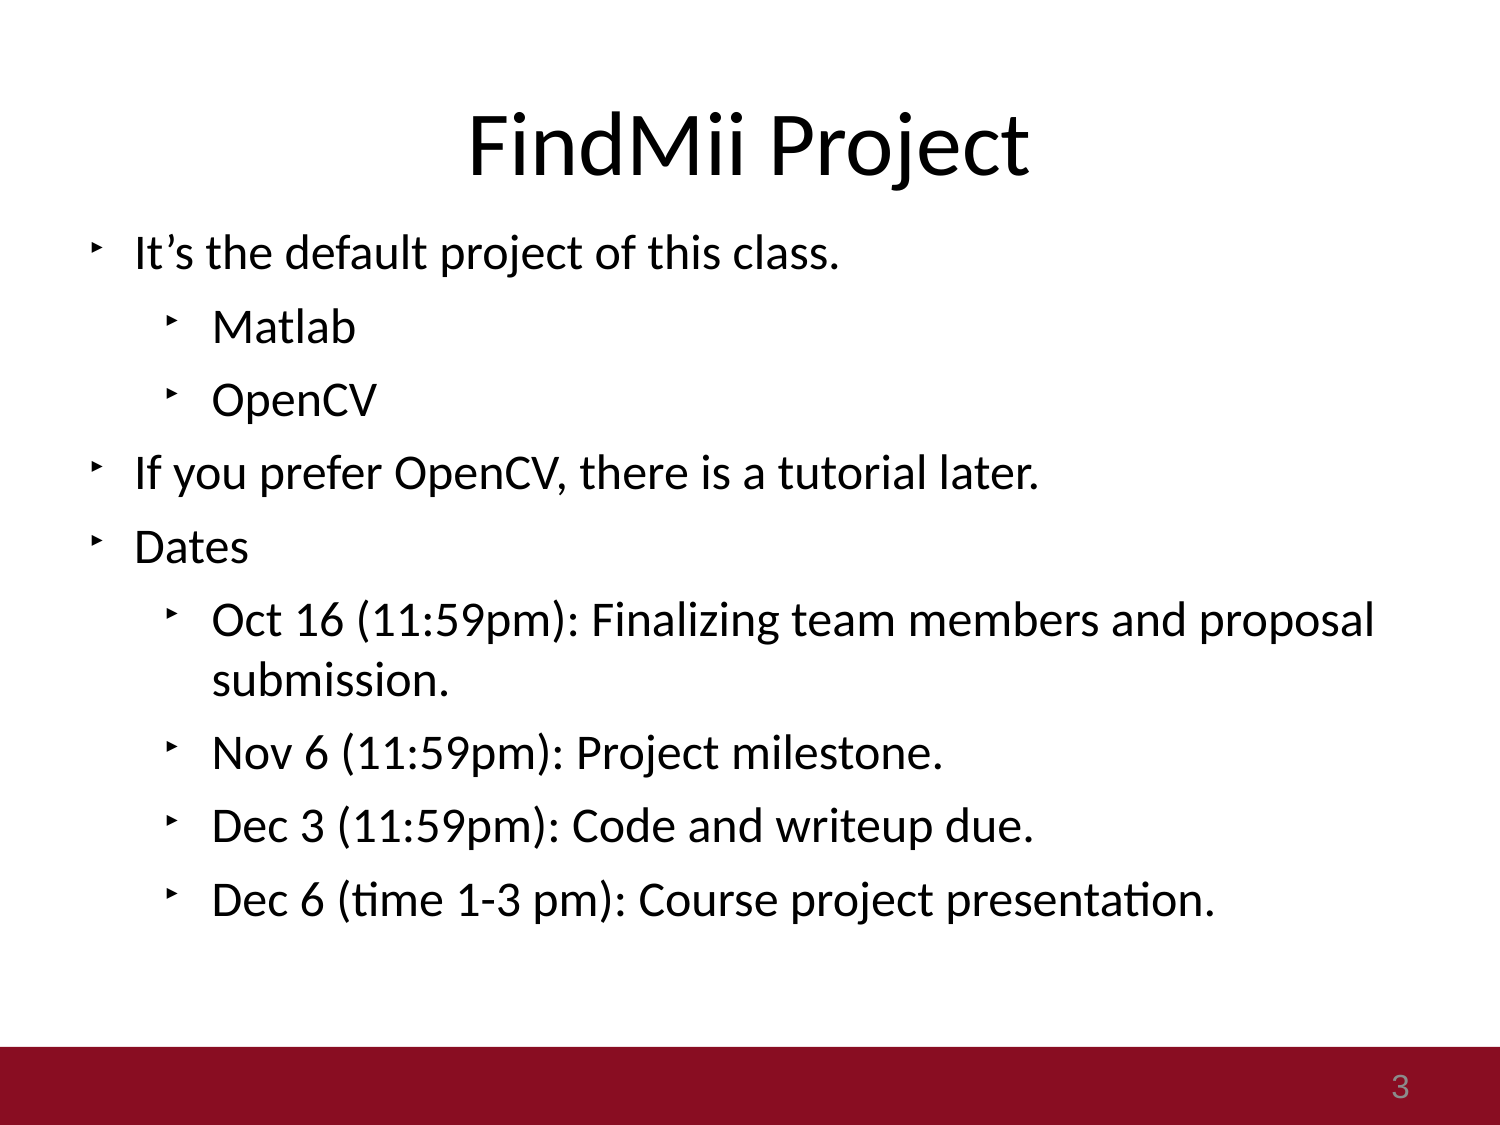

# FindMii Project
It’s the default project of this class.
Matlab
OpenCV
If you prefer OpenCV, there is a tutorial later.
Dates
Oct 16 (11:59pm): Finalizing team members and proposal submission.
Nov 6 (11:59pm): Project milestone.
Dec 3 (11:59pm): Code and writeup due.
Dec 6 (time 1-3 pm): Course project presentation.
3